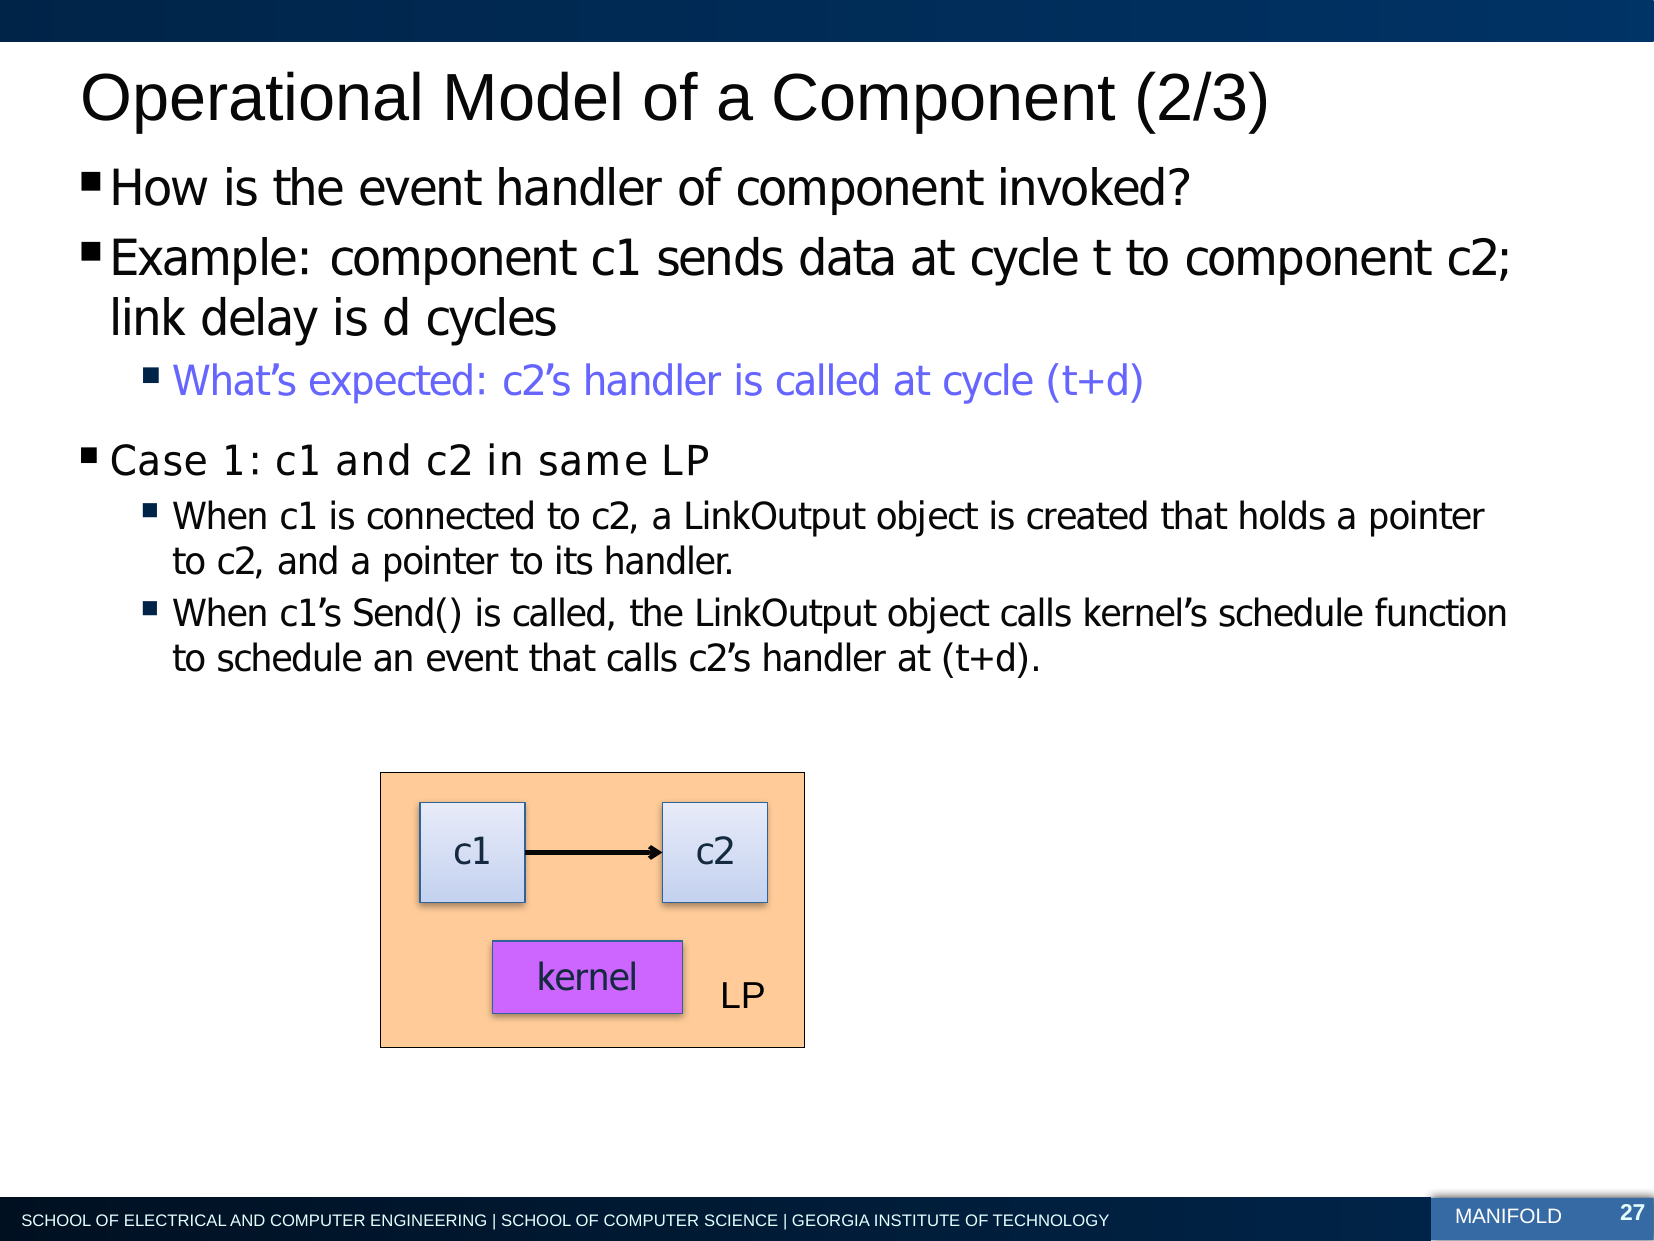

# Operational Model of a Component (2/3)
How is the event handler of component invoked?
Example: component c1 sends data at cycle t to component c2; link delay is d cycles
What’s expected: c2’s handler is called at cycle (t+d)
Case 1: c1 and c2 in same LP
When c1 is connected to c2, a LinkOutput object is created that holds a pointer to c2, and a pointer to its handler.
When c1’s Send() is called, the LinkOutput object calls kernel’s schedule function to schedule an event that calls c2’s handler at (t+d).

c1
c2
kernel
LP
27